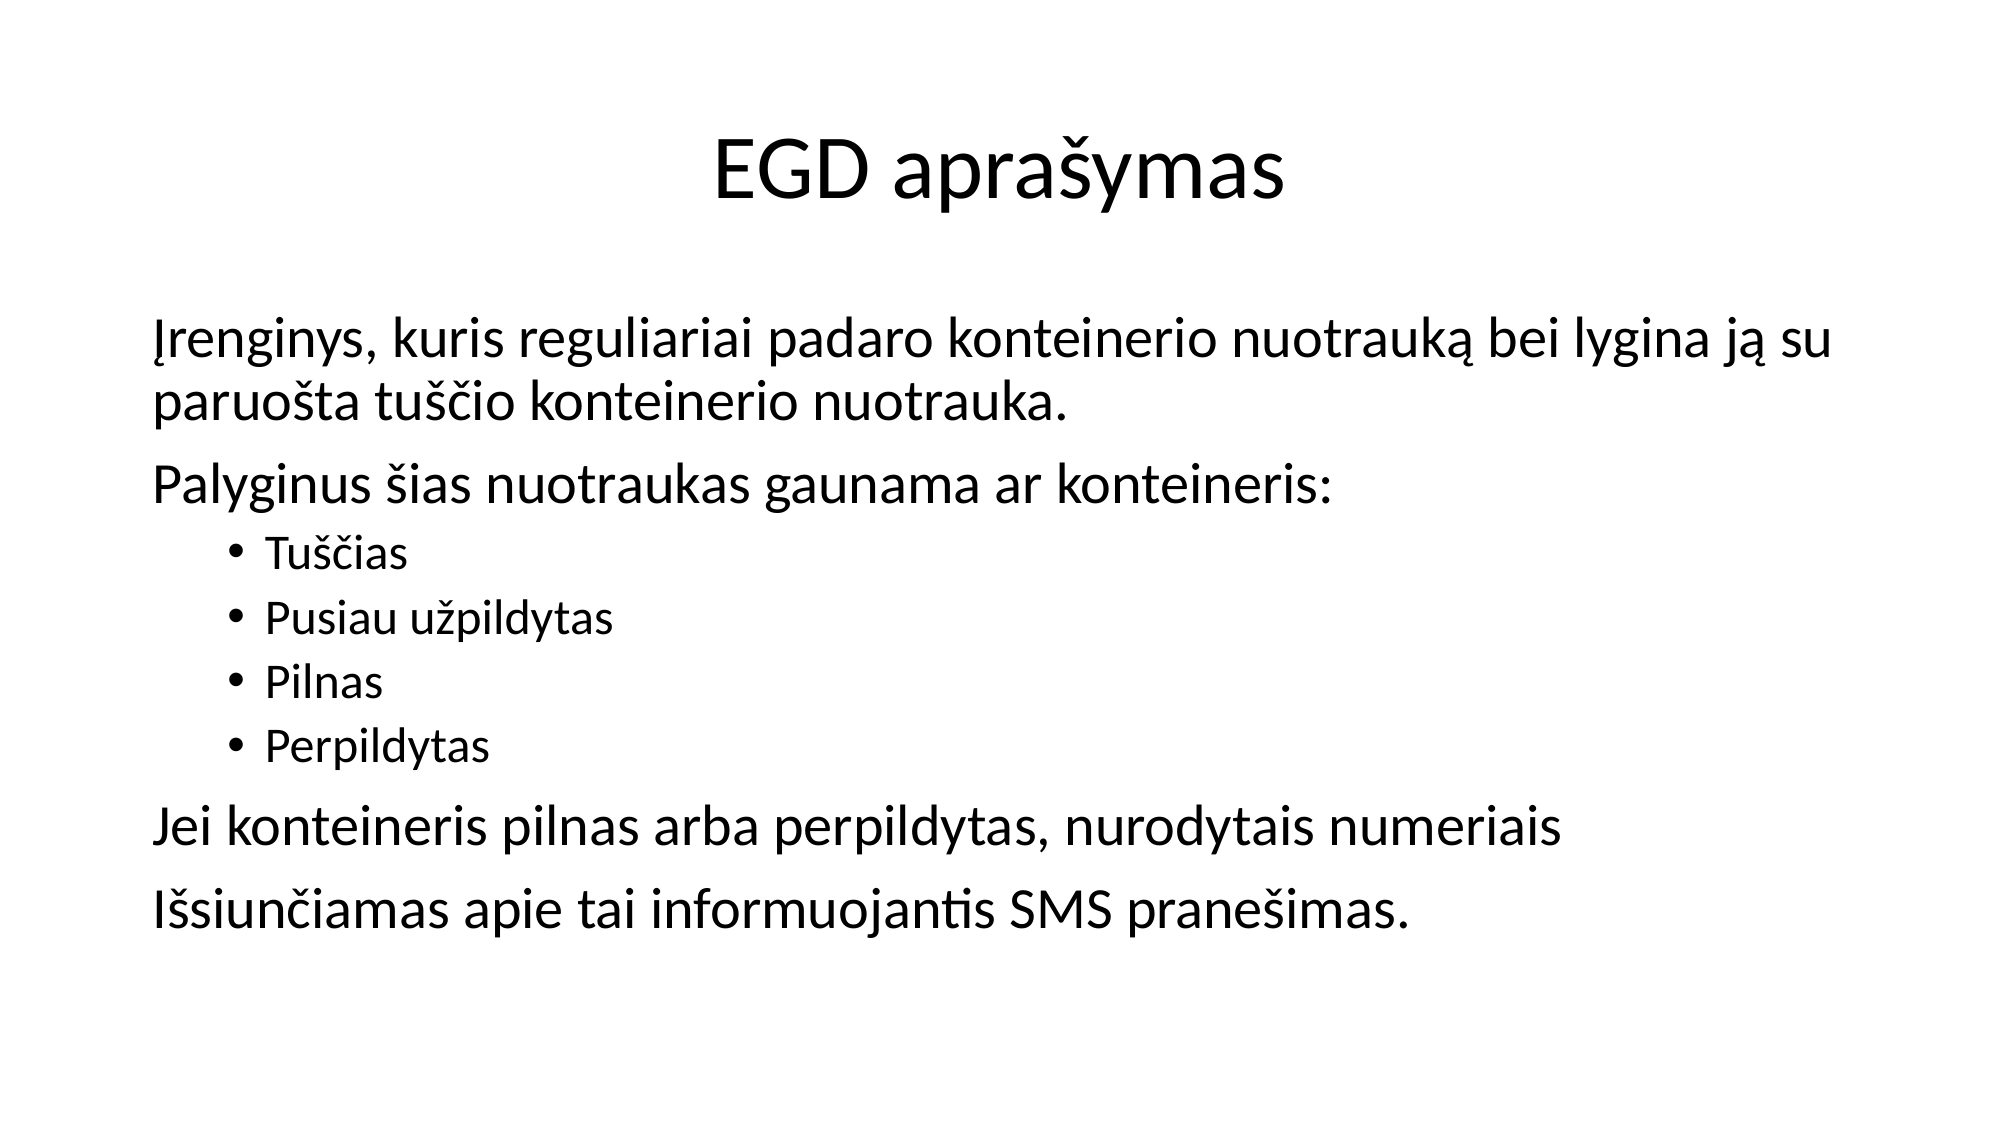

# EGD aprašymas
Įrenginys, kuris reguliariai padaro konteinerio nuotrauką bei lygina ją su paruošta tuščio konteinerio nuotrauka.
Palyginus šias nuotraukas gaunama ar konteineris:
Tuščias
Pusiau užpildytas
Pilnas
Perpildytas
Jei konteineris pilnas arba perpildytas, nurodytais numeriais
Išsiunčiamas apie tai informuojantis SMS pranešimas.